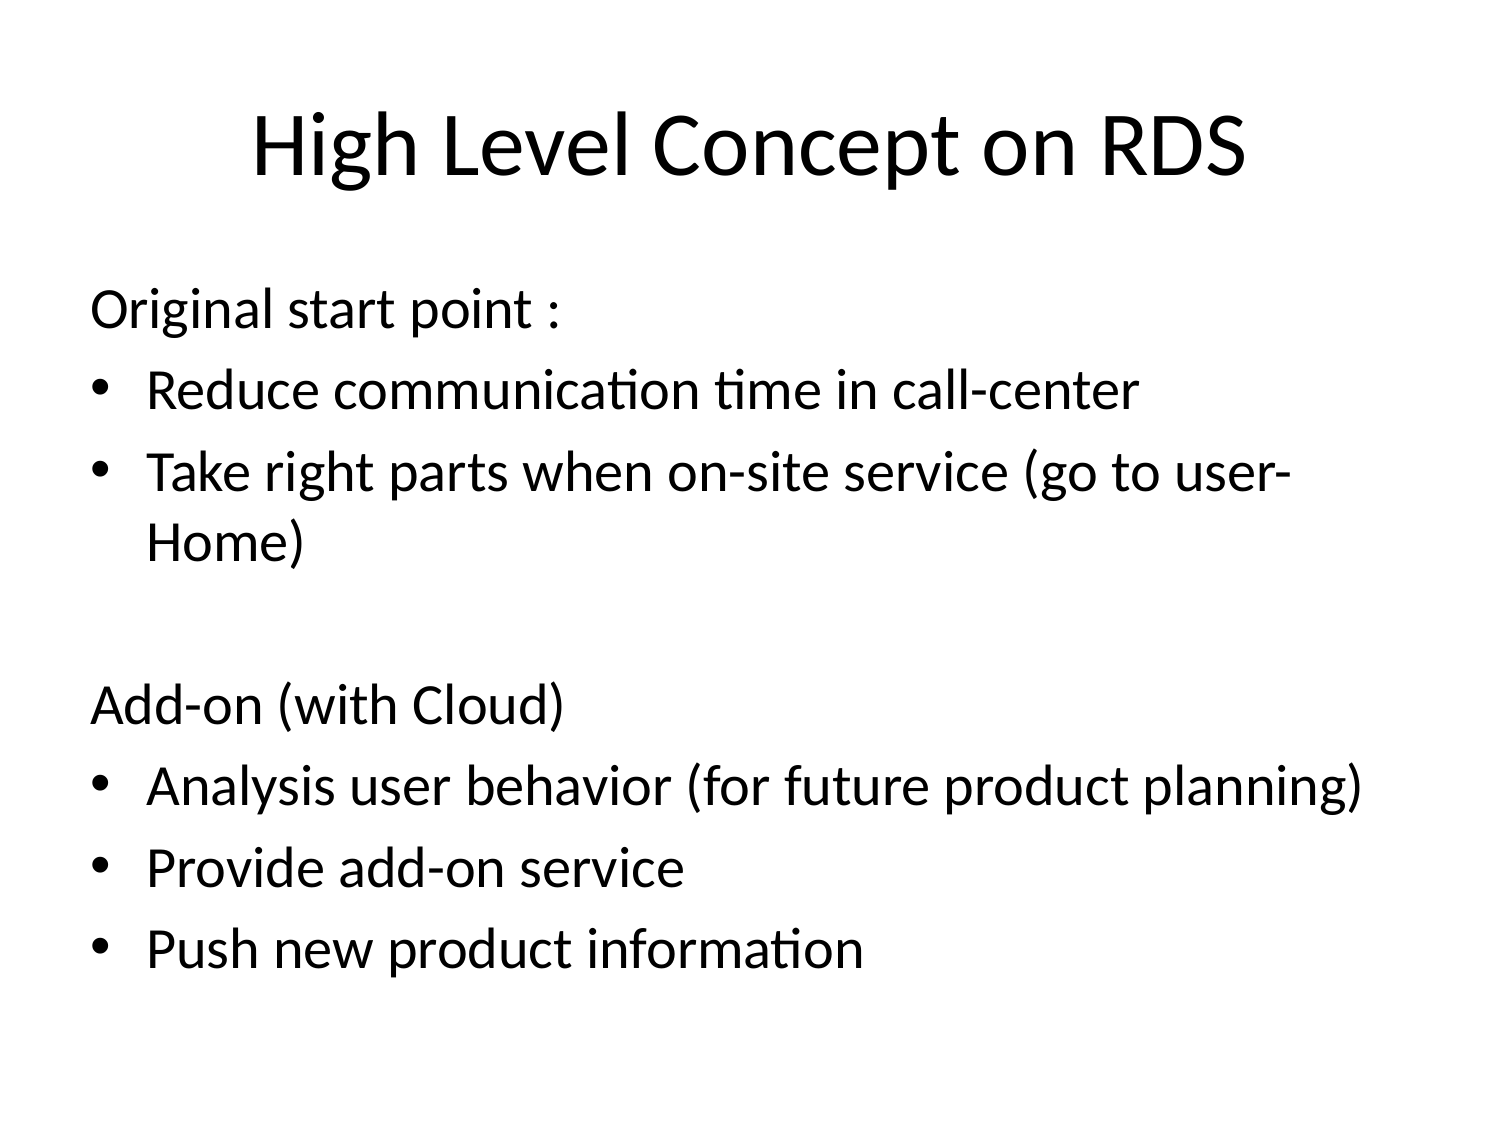

# High Level Concept on RDS
Original start point :
Reduce communication time in call-center
Take right parts when on-site service (go to user-Home)

Add-on (with Cloud)
Analysis user behavior (for future product planning)
Provide add-on service
Push new product information